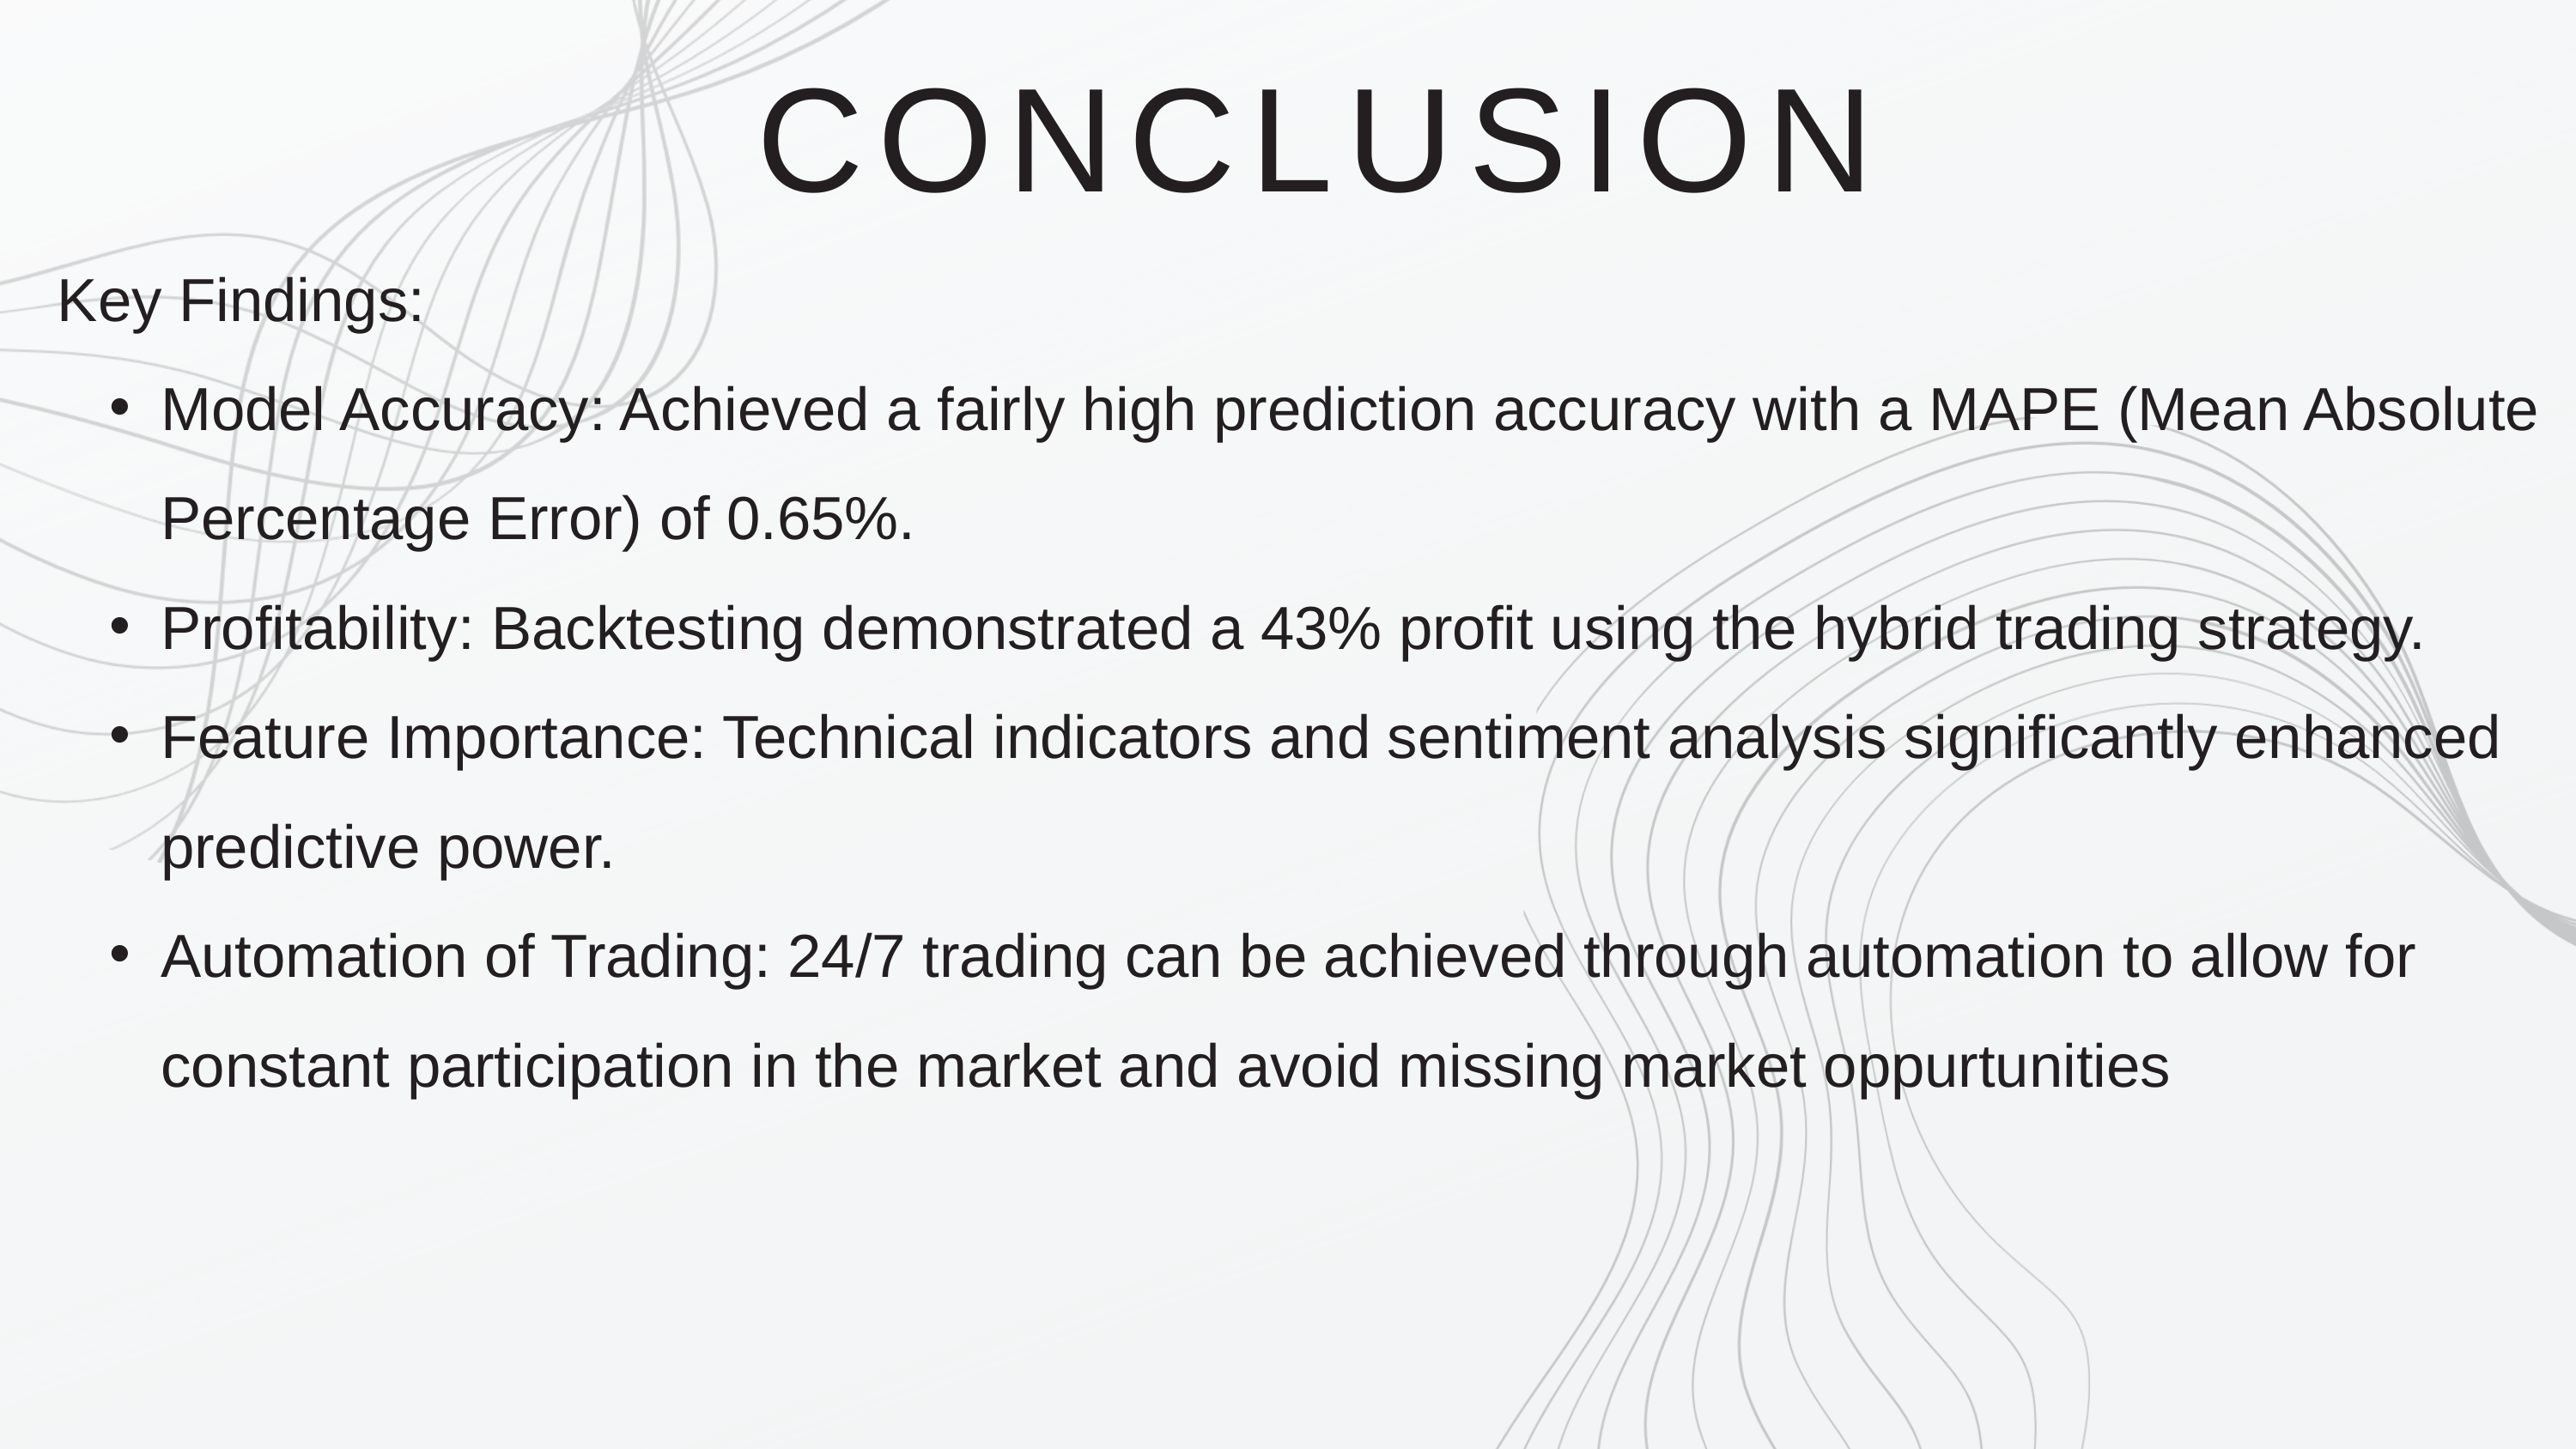

CONCLUSION
Key Findings:
Model Accuracy: Achieved a fairly high prediction accuracy with a MAPE (Mean Absolute Percentage Error) of 0.65%.
Profitability: Backtesting demonstrated a 43% profit using the hybrid trading strategy.
Feature Importance: Technical indicators and sentiment analysis significantly enhanced predictive power.
Automation of Trading: 24/7 trading can be achieved through automation to allow for constant participation in the market and avoid missing market oppurtunities